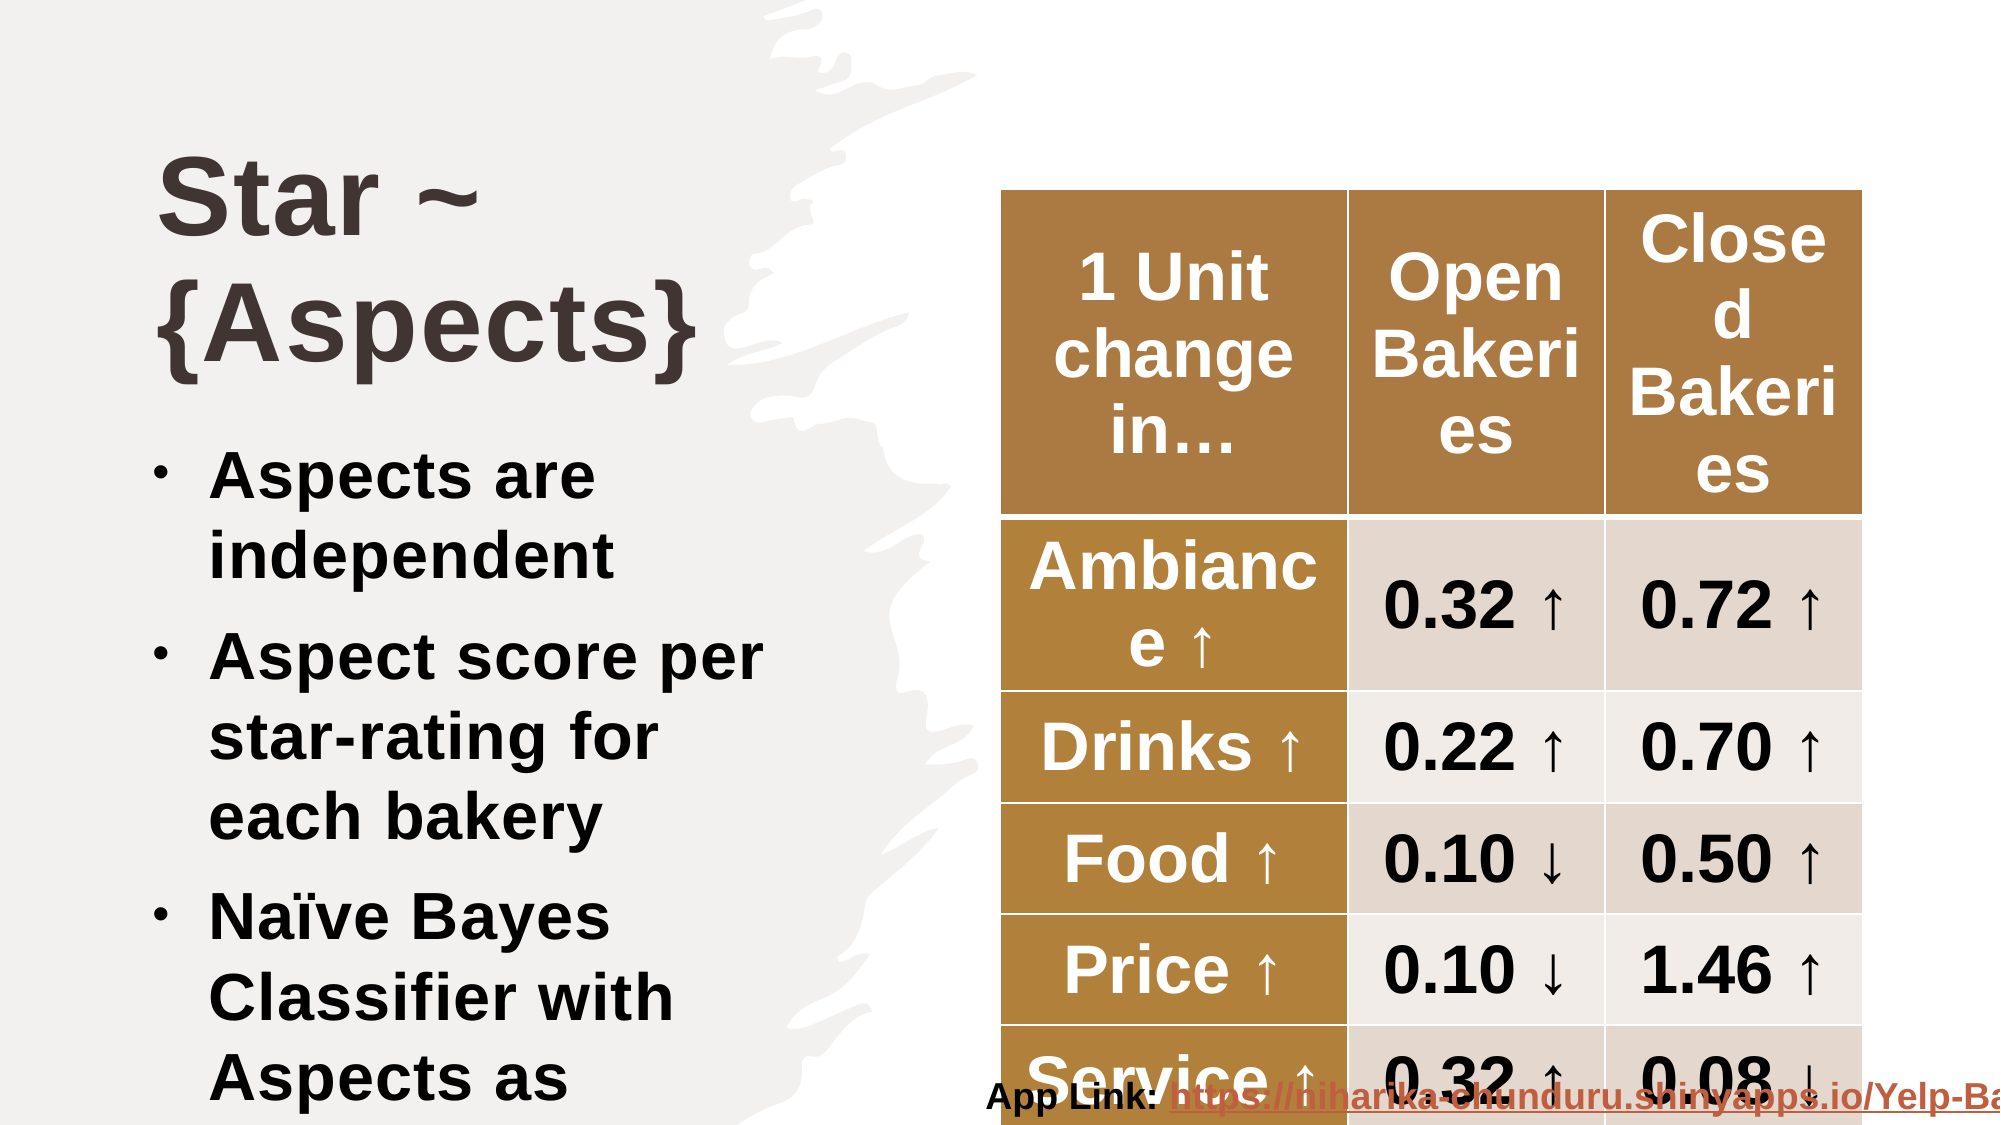

# Star ~ {Aspects}
| 1 Unit change in… | Open Bakeries | Closed Bakeries |
| --- | --- | --- |
| Ambiance ↑ | 0.32 ↑ | 0.72 ↑ |
| Drinks ↑ | 0.22 ↑ | 0.70 ↑ |
| Food ↑ | 0.10 ↓ | 0.50 ↑ |
| Price ↑ | 0.10 ↓ | 1.46 ↑ |
| Service ↑ | 0.32 ↑ | 0.08 ↓ |
Aspects are independent
Aspect score per star-rating for     each bakery
Naïve Bayes Classifier with Aspects as  features, and Star Rating as the variable
Tells the contribution of each aspect   in predicting star rating

App Link: https://niharika-chunduru.shinyapps.io/Yelp-Bakeries-Analysis/